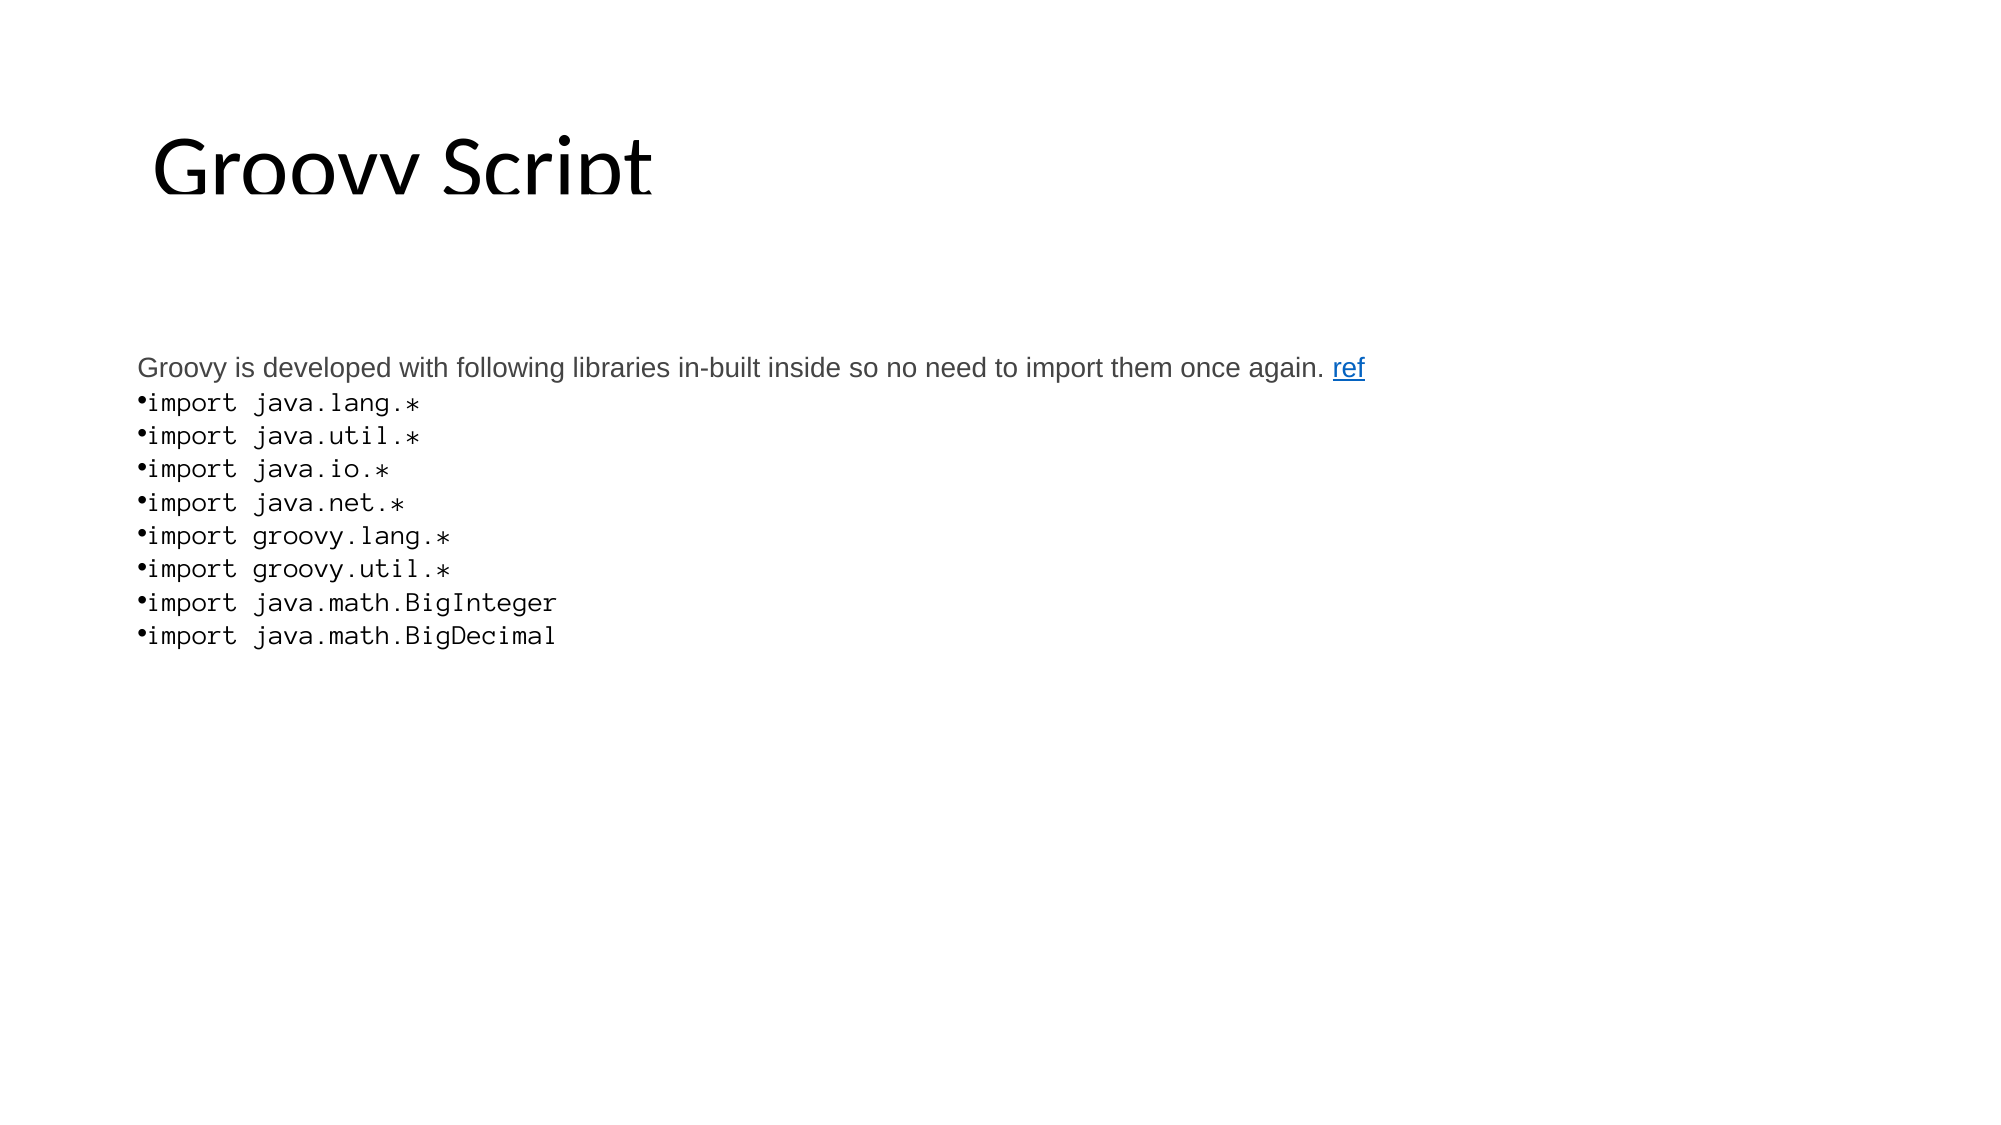

# Groovy Script

Groovy is developed with following libraries in-built inside so no need to import them once again. ref
import java.lang.*
import java.util.*
import java.io.*
import java.net.*
import groovy.lang.*
import groovy.util.*
import java.math.BigInteger
import java.math.BigDecimal